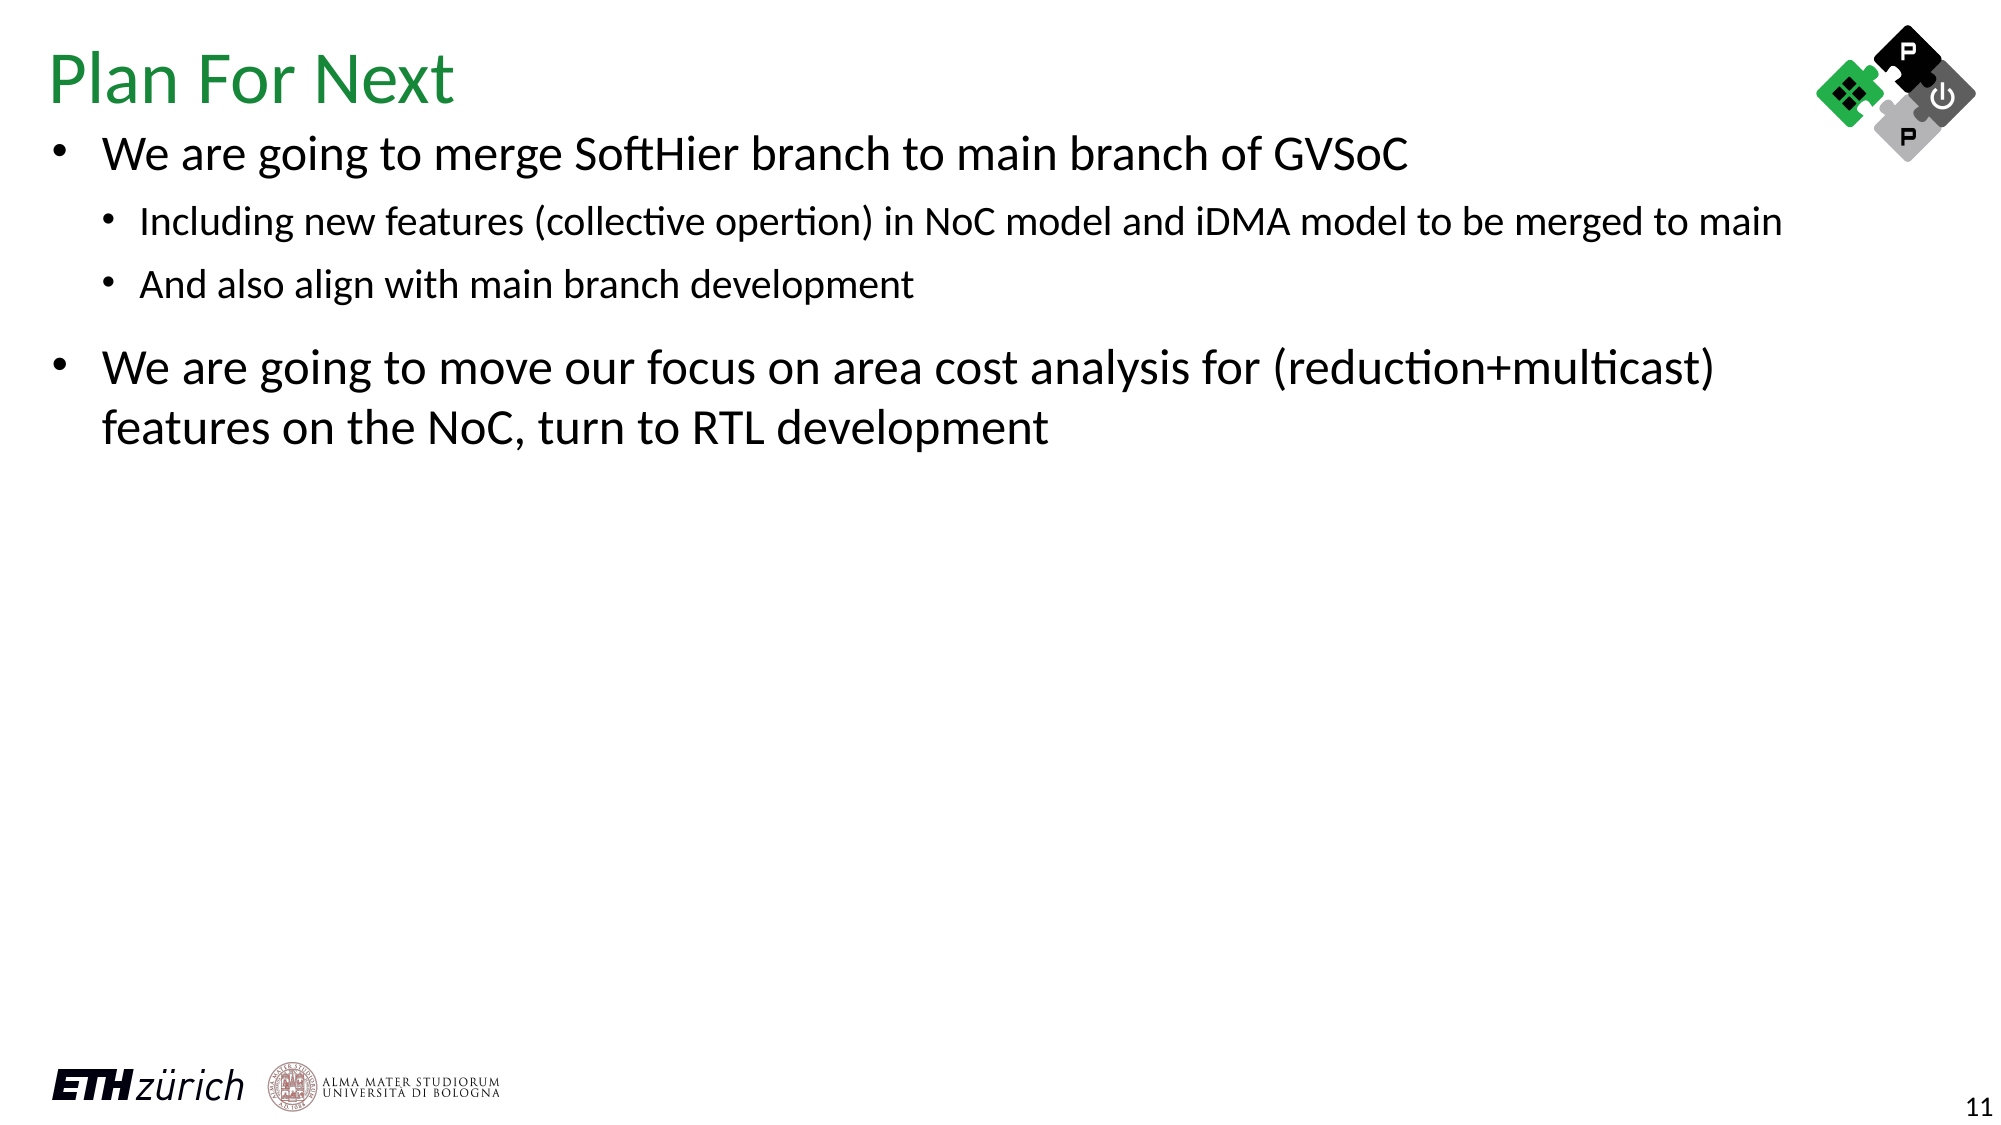

Plan For Next
We are going to merge SoftHier branch to main branch of GVSoC
Including new features (collective opertion) in NoC model and iDMA model to be merged to main
And also align with main branch development
We are going to move our focus on area cost analysis for (reduction+multicast) features on the NoC, turn to RTL development
11